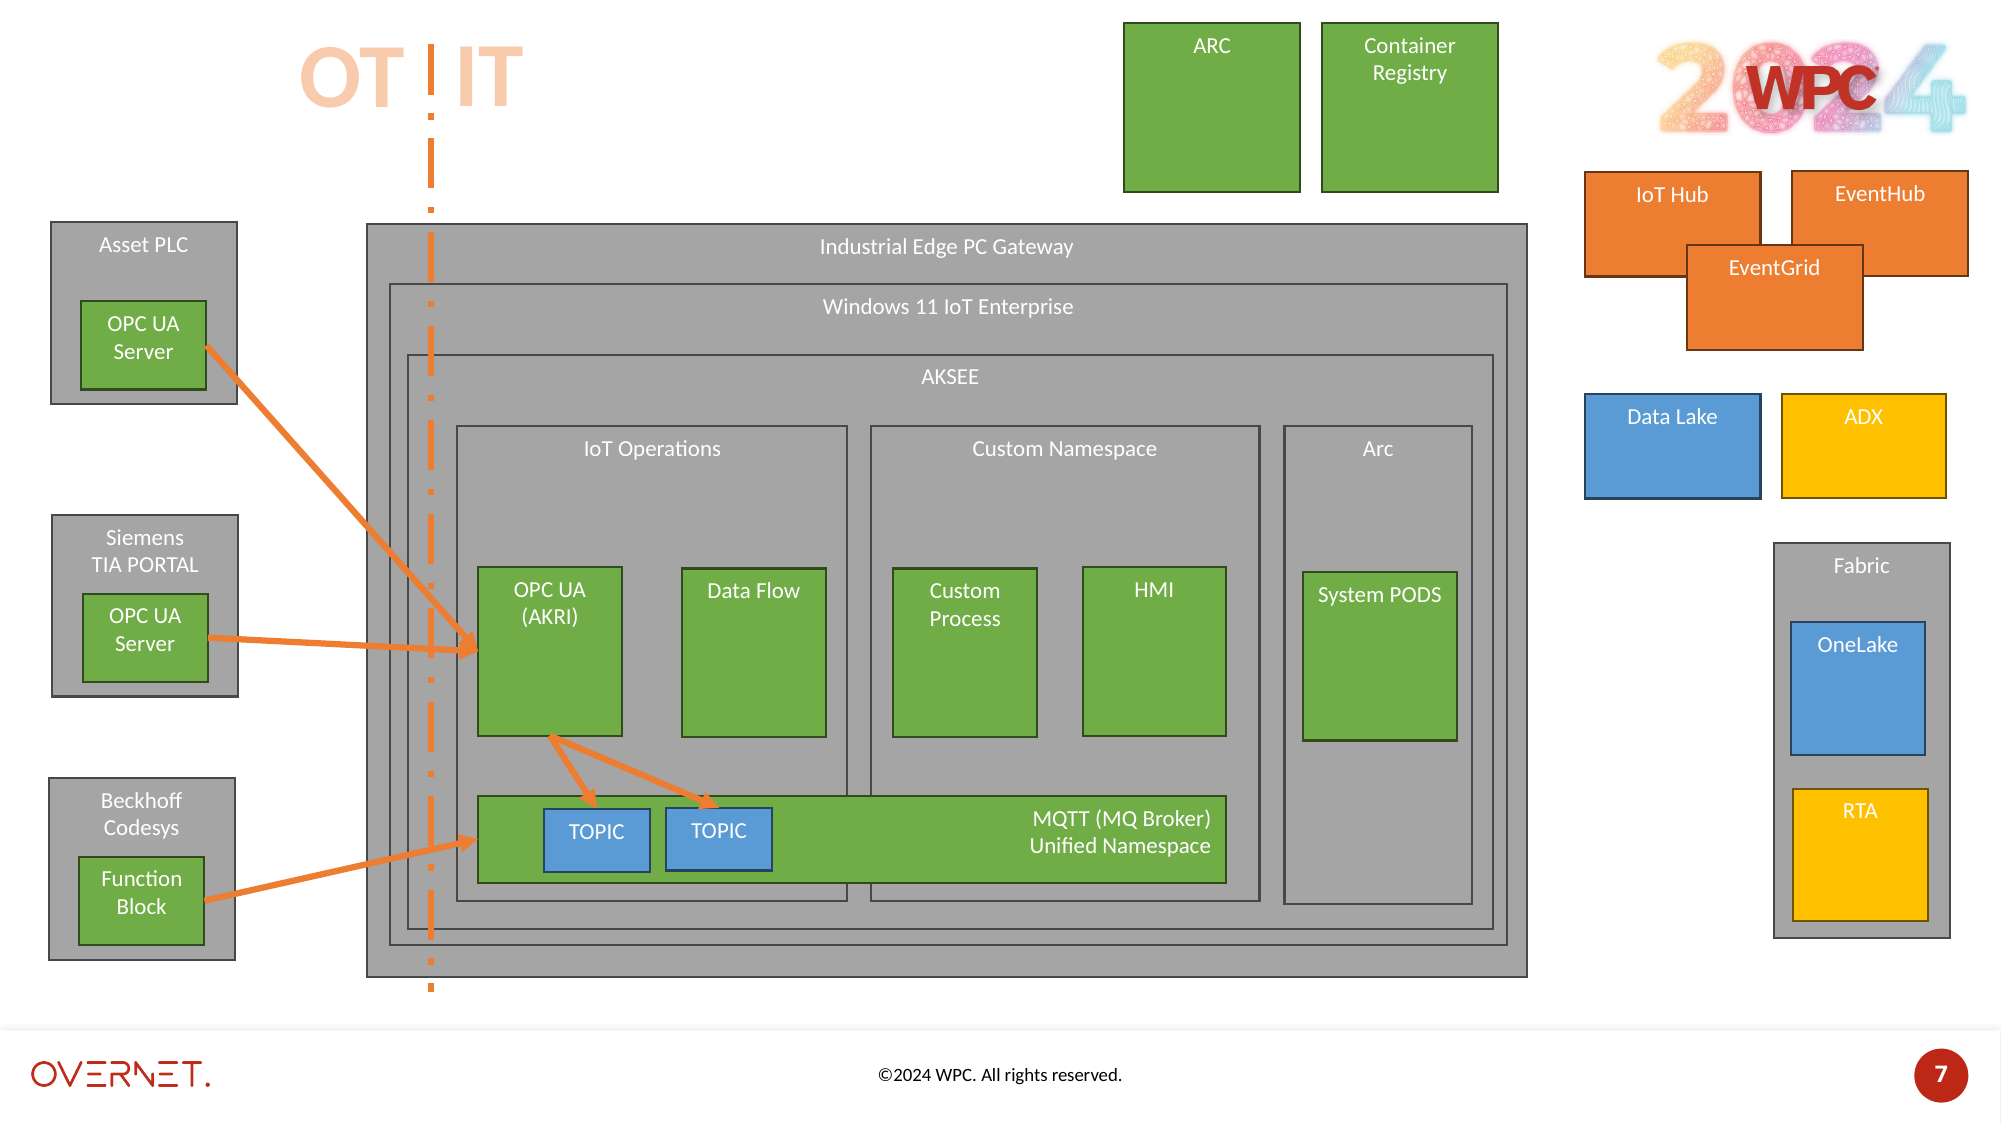

IT
OT
ARC
Container Registry
EventHub
IoT Hub
Asset PLC
Industrial Edge PC Gateway
EventGrid
Windows 11 IoT Enterprise
OPC UA Server
AKSEE
Data Lake
ADX
IoT Operations
Custom Namespace
Arc
Siemens
TIA PORTAL
Fabric
HMI
Custom Process
OPC UA
(AKRI)
Data Flow
Custom Process
System PODS
OPC UA Server
OneLake
Beckhoff
Codesys
RTA
MQTT (MQ Broker)
Unified Namespace
TOPIC
TOPIC
Function Block